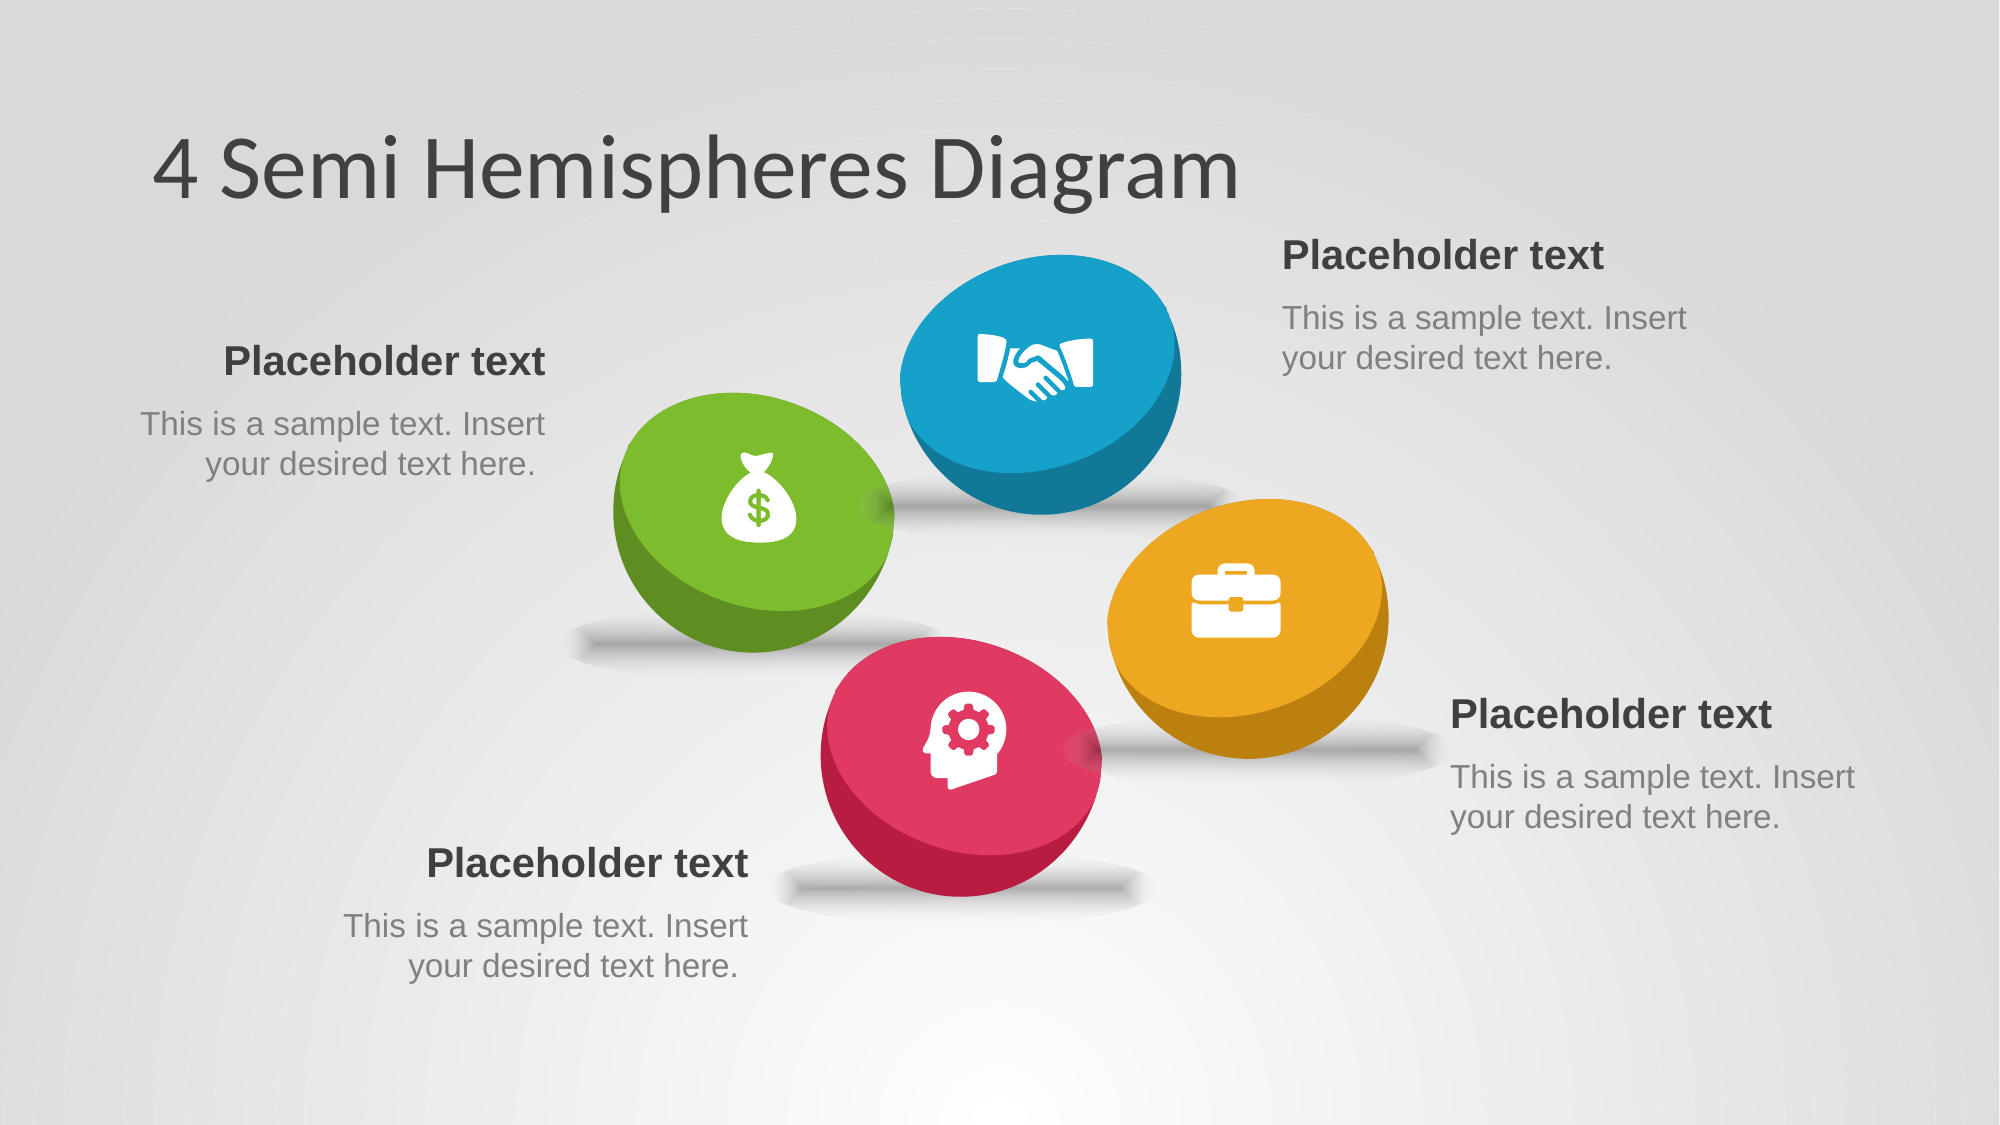

# 4 Semi Hemispheres Diagram
Placeholder text

This is a sample text. Insert your desired text here.
Placeholder text

This is a sample text. Insert your desired text here.

Placeholder text

This is a sample text. Insert your desired text here.
Placeholder text
This is a sample text. Insert your desired text here.